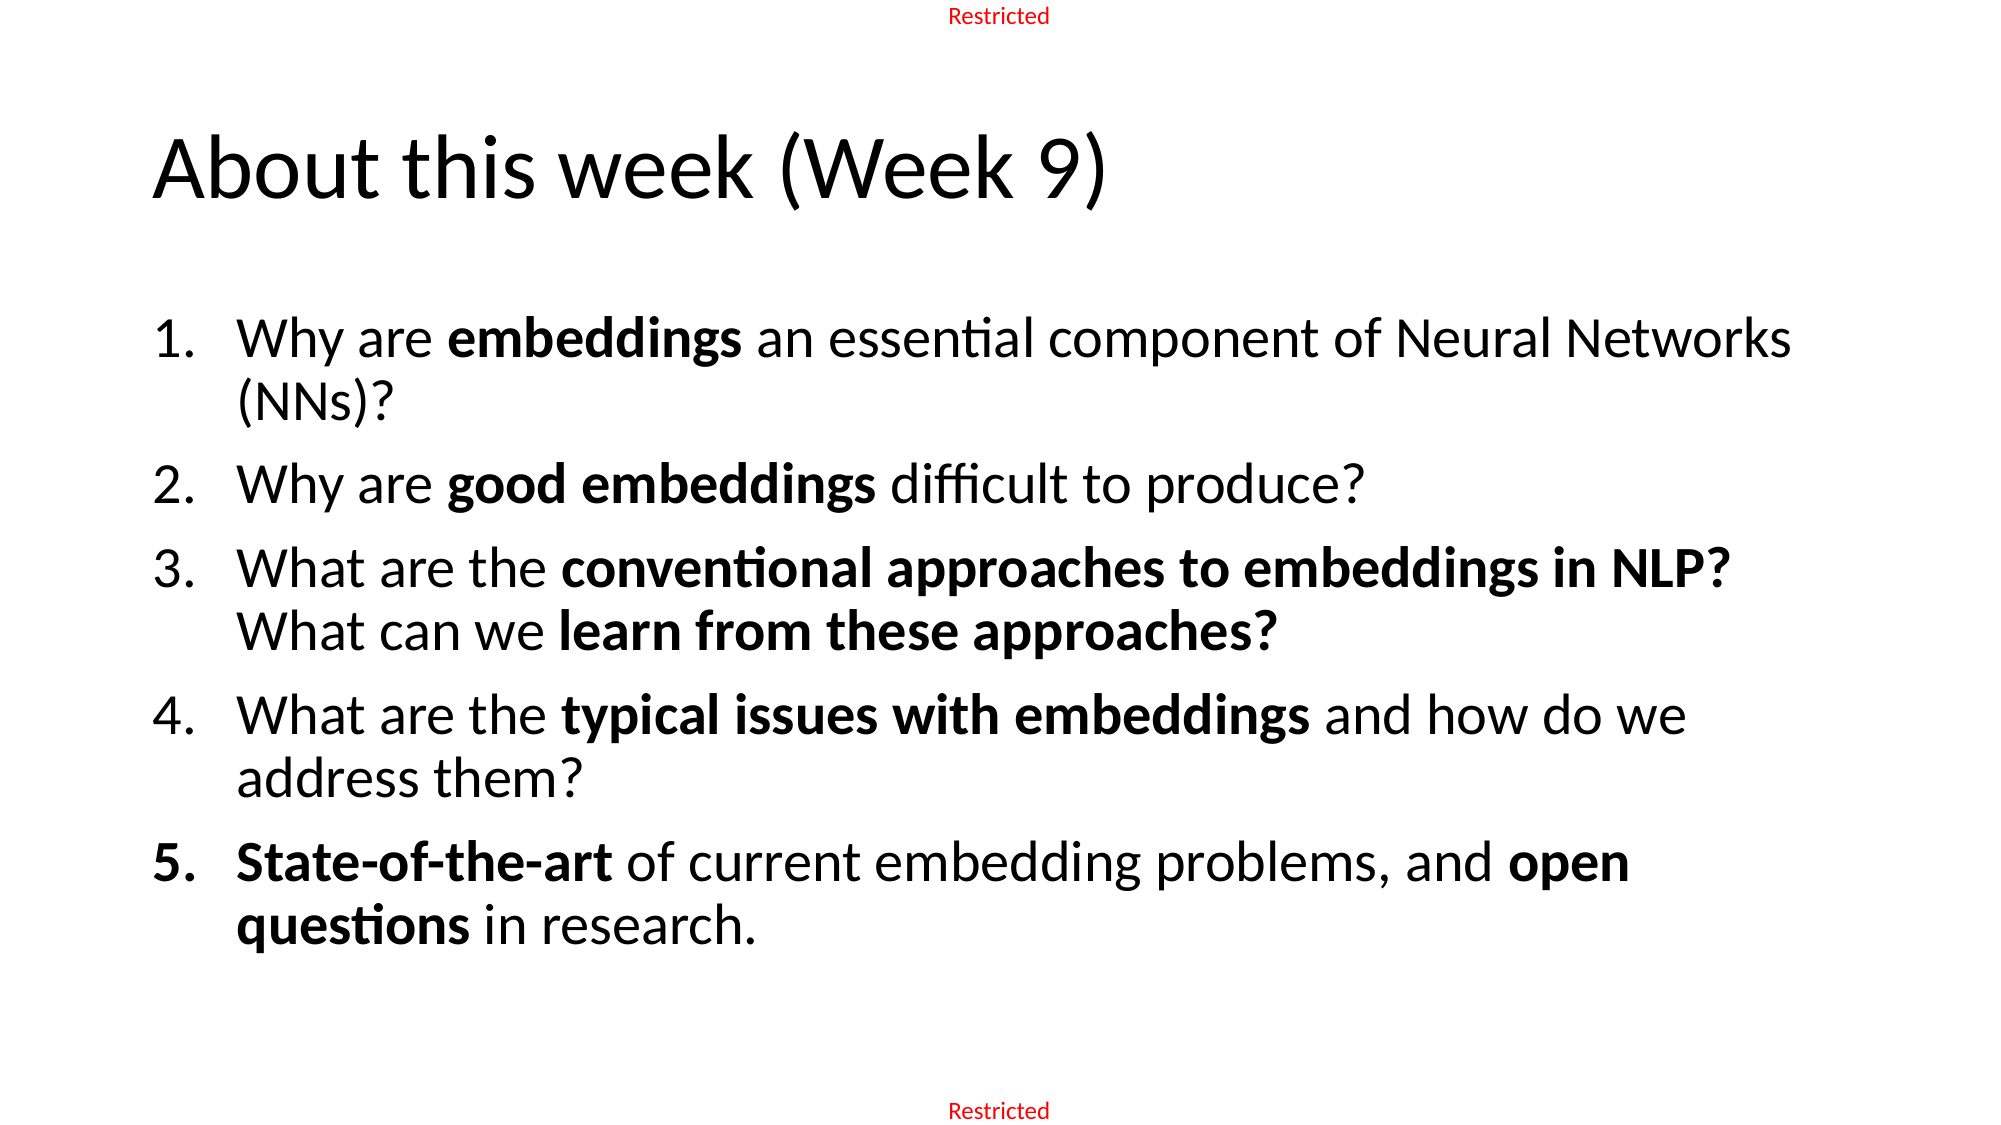

# About this week (Week 9)
Why are embeddings an essential component of Neural Networks (NNs)?
Why are good embeddings difficult to produce?
What are the conventional approaches to embeddings in NLP?
What can we learn from these approaches?
What are the typical issues with embeddings and how do we address them?
State-of-the-art of current embedding problems, and open questions in research.